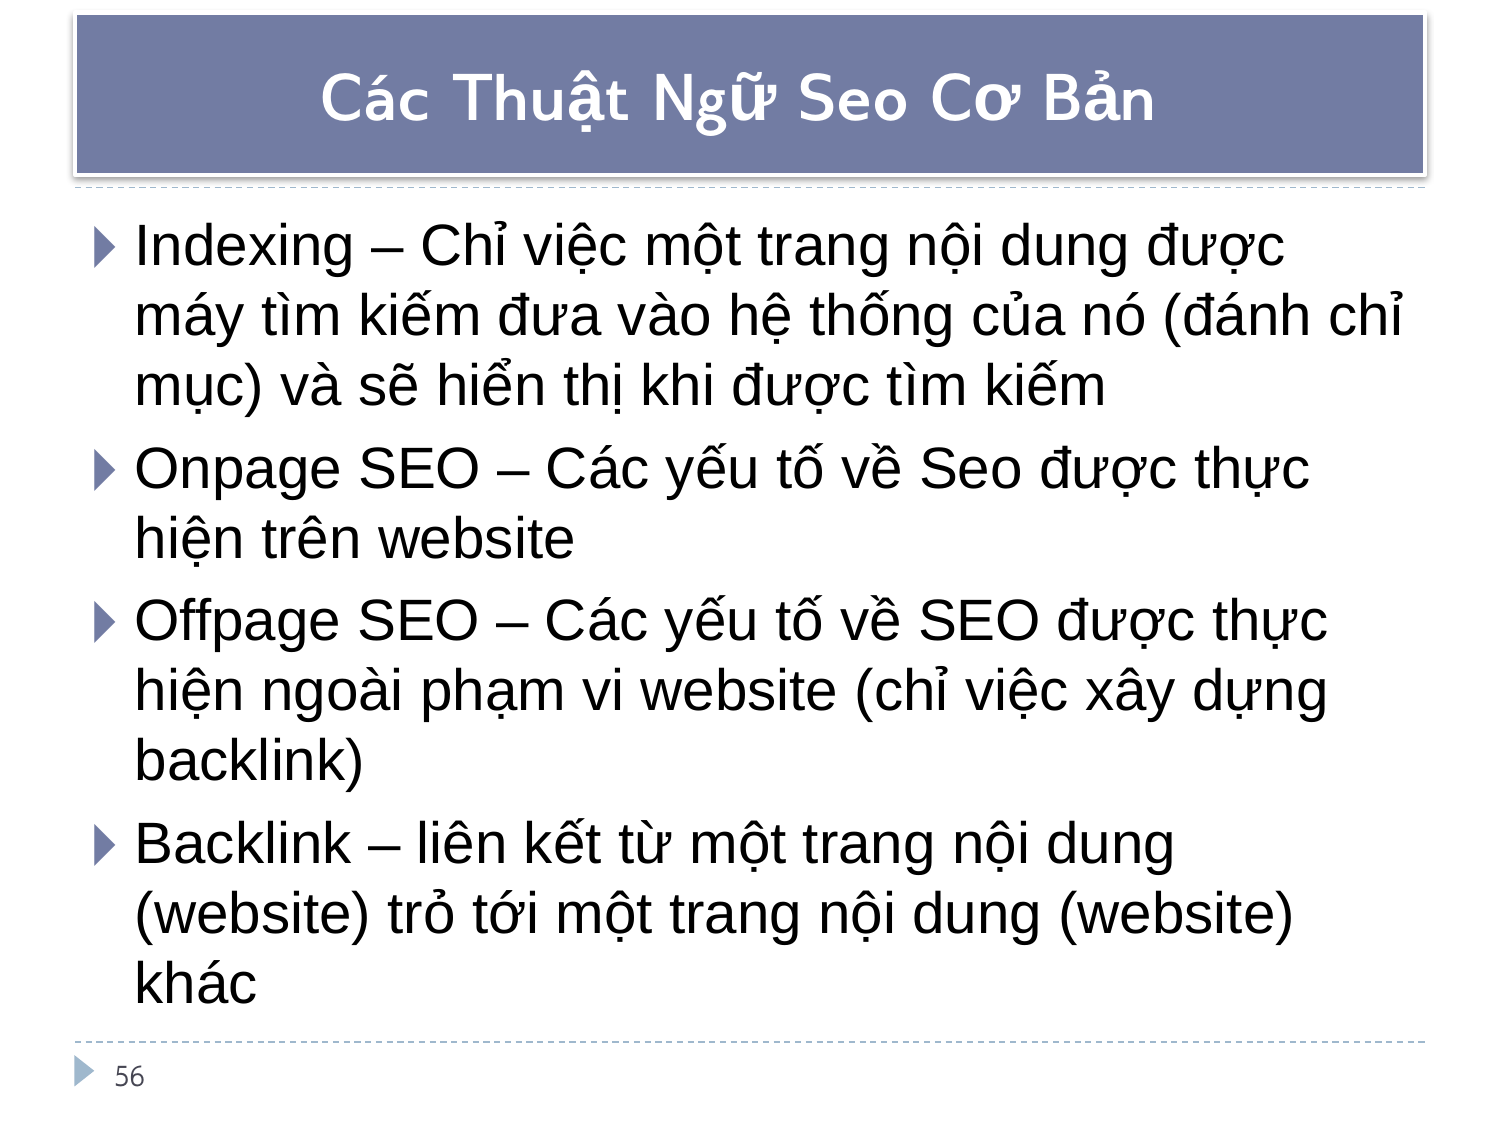

# Các Thuật Ngữ Seo Cơ Bản
Indexing – Chỉ việc một trang nội dung được máy tìm kiếm đưa vào hệ thống của nó (đánh chỉ
mục) và sẽ hiển thị khi được tìm kiếm
Onpage SEO – Các yếu tố về Seo được thực hiện trên website
Offpage SEO – Các yếu tố về SEO được thực hiện ngoài phạm vi website (chỉ việc xây dựng
backlink)
Backlink – liên kết từ một trang nội dung (website) trỏ tới một trang nội dung (website) khác

.
56